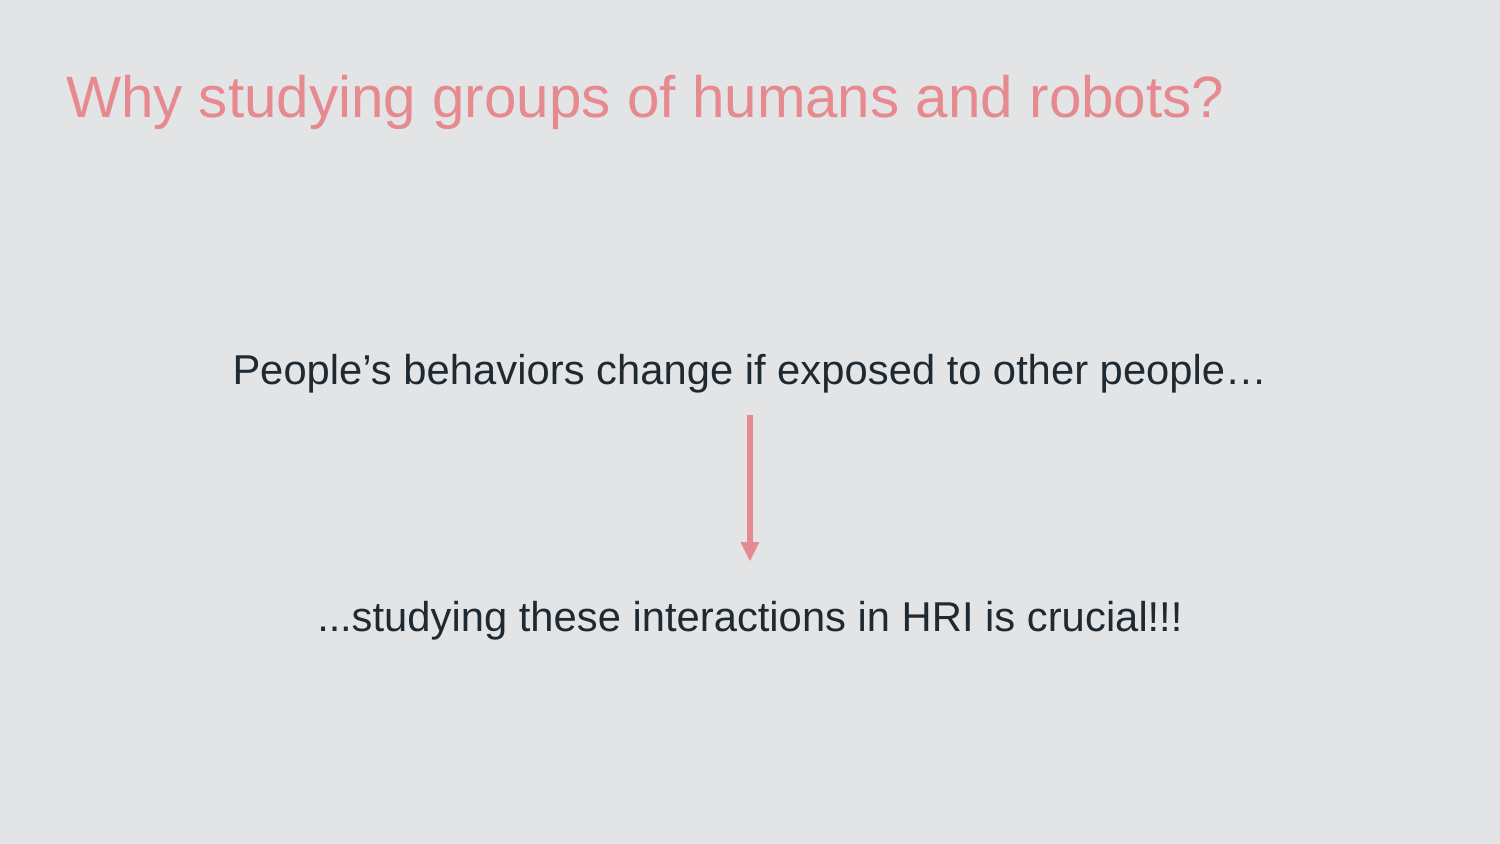

# Why studying groups of humans and robots?
People’s behaviors change if exposed to other people…
...studying these interactions in HRI is crucial!!!